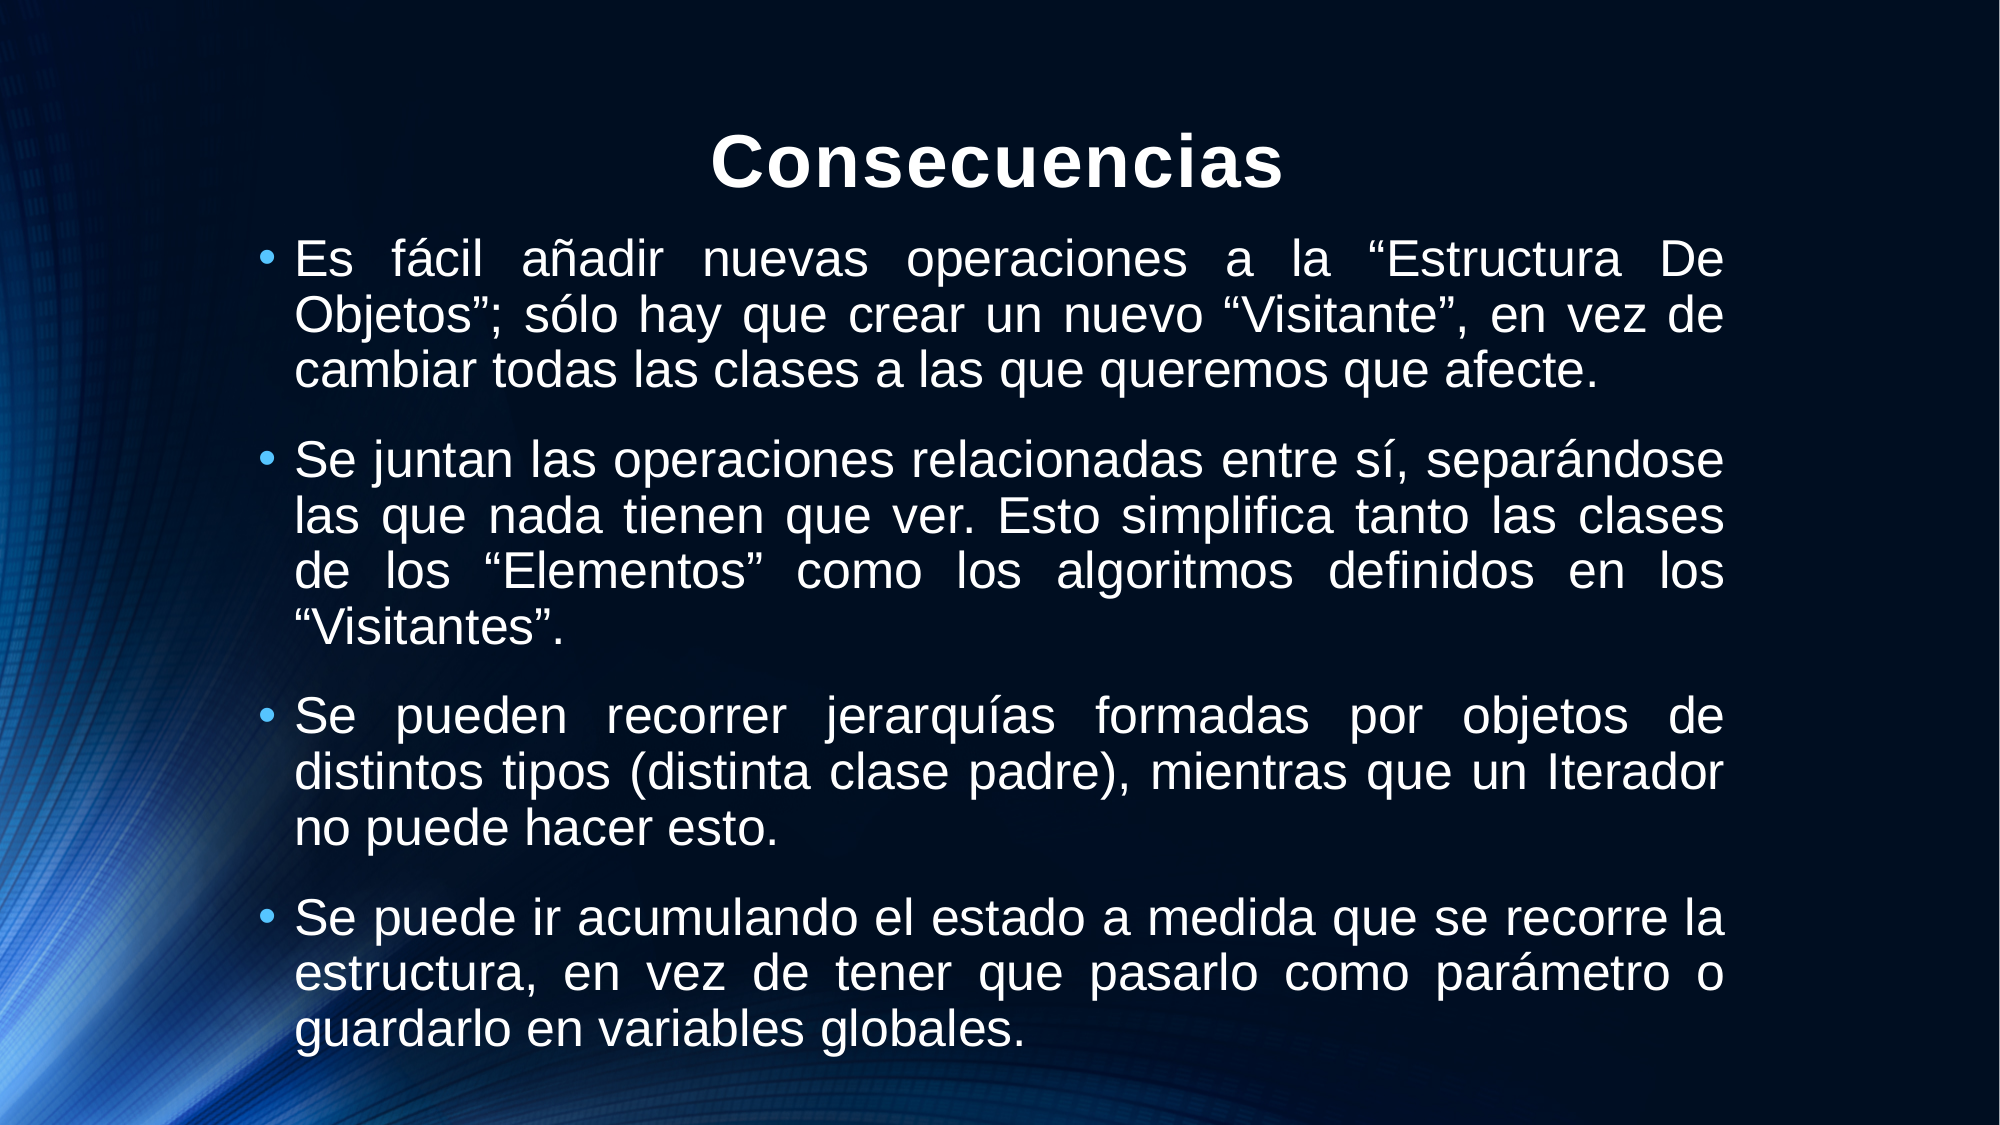

# Consecuencias
Es fácil añadir nuevas operaciones a la “Estructura De Objetos”; sólo hay que crear un nuevo “Visitante”, en vez de cambiar todas las clases a las que queremos que afecte.
Se juntan las operaciones relacionadas entre sí, separándose las que nada tienen que ver. Esto simplifica tanto las clases de los “Elementos” como los algoritmos definidos en los “Visitantes”.
Se pueden recorrer jerarquías formadas por objetos de distintos tipos (distinta clase padre), mientras que un Iterador no puede hacer esto.
Se puede ir acumulando el estado a medida que se recorre la estructura, en vez de tener que pasarlo como parámetro o guardarlo en variables globales.